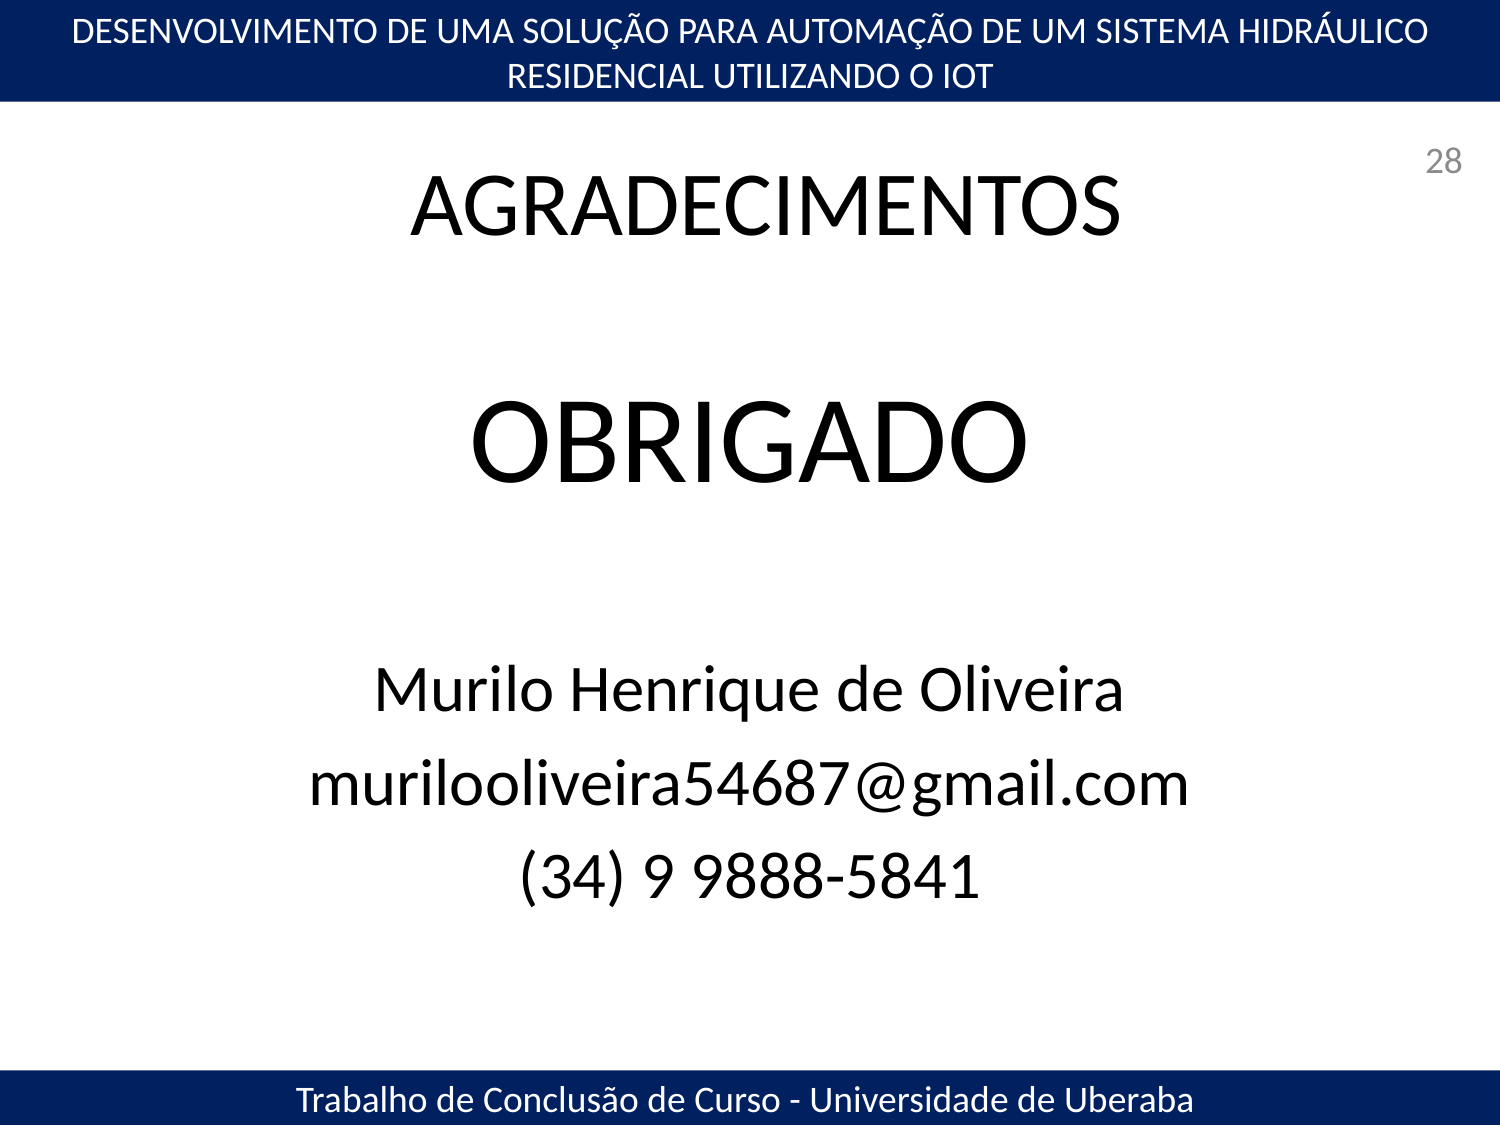

DESENVOLVIMENTO DE UMA SOLUÇÃO PARA AUTOMAÇÃO DE UM SISTEMA HIDRÁULICO RESIDENCIAL UTILIZANDO O IOT
28
AGRADECIMENTOS
# OBRIGADO
Murilo Henrique de Oliveira
murilooliveira54687@gmail.com
(34) 9 9888-5841
Trabalho de Conclusão de Curso - Universidade de Uberaba